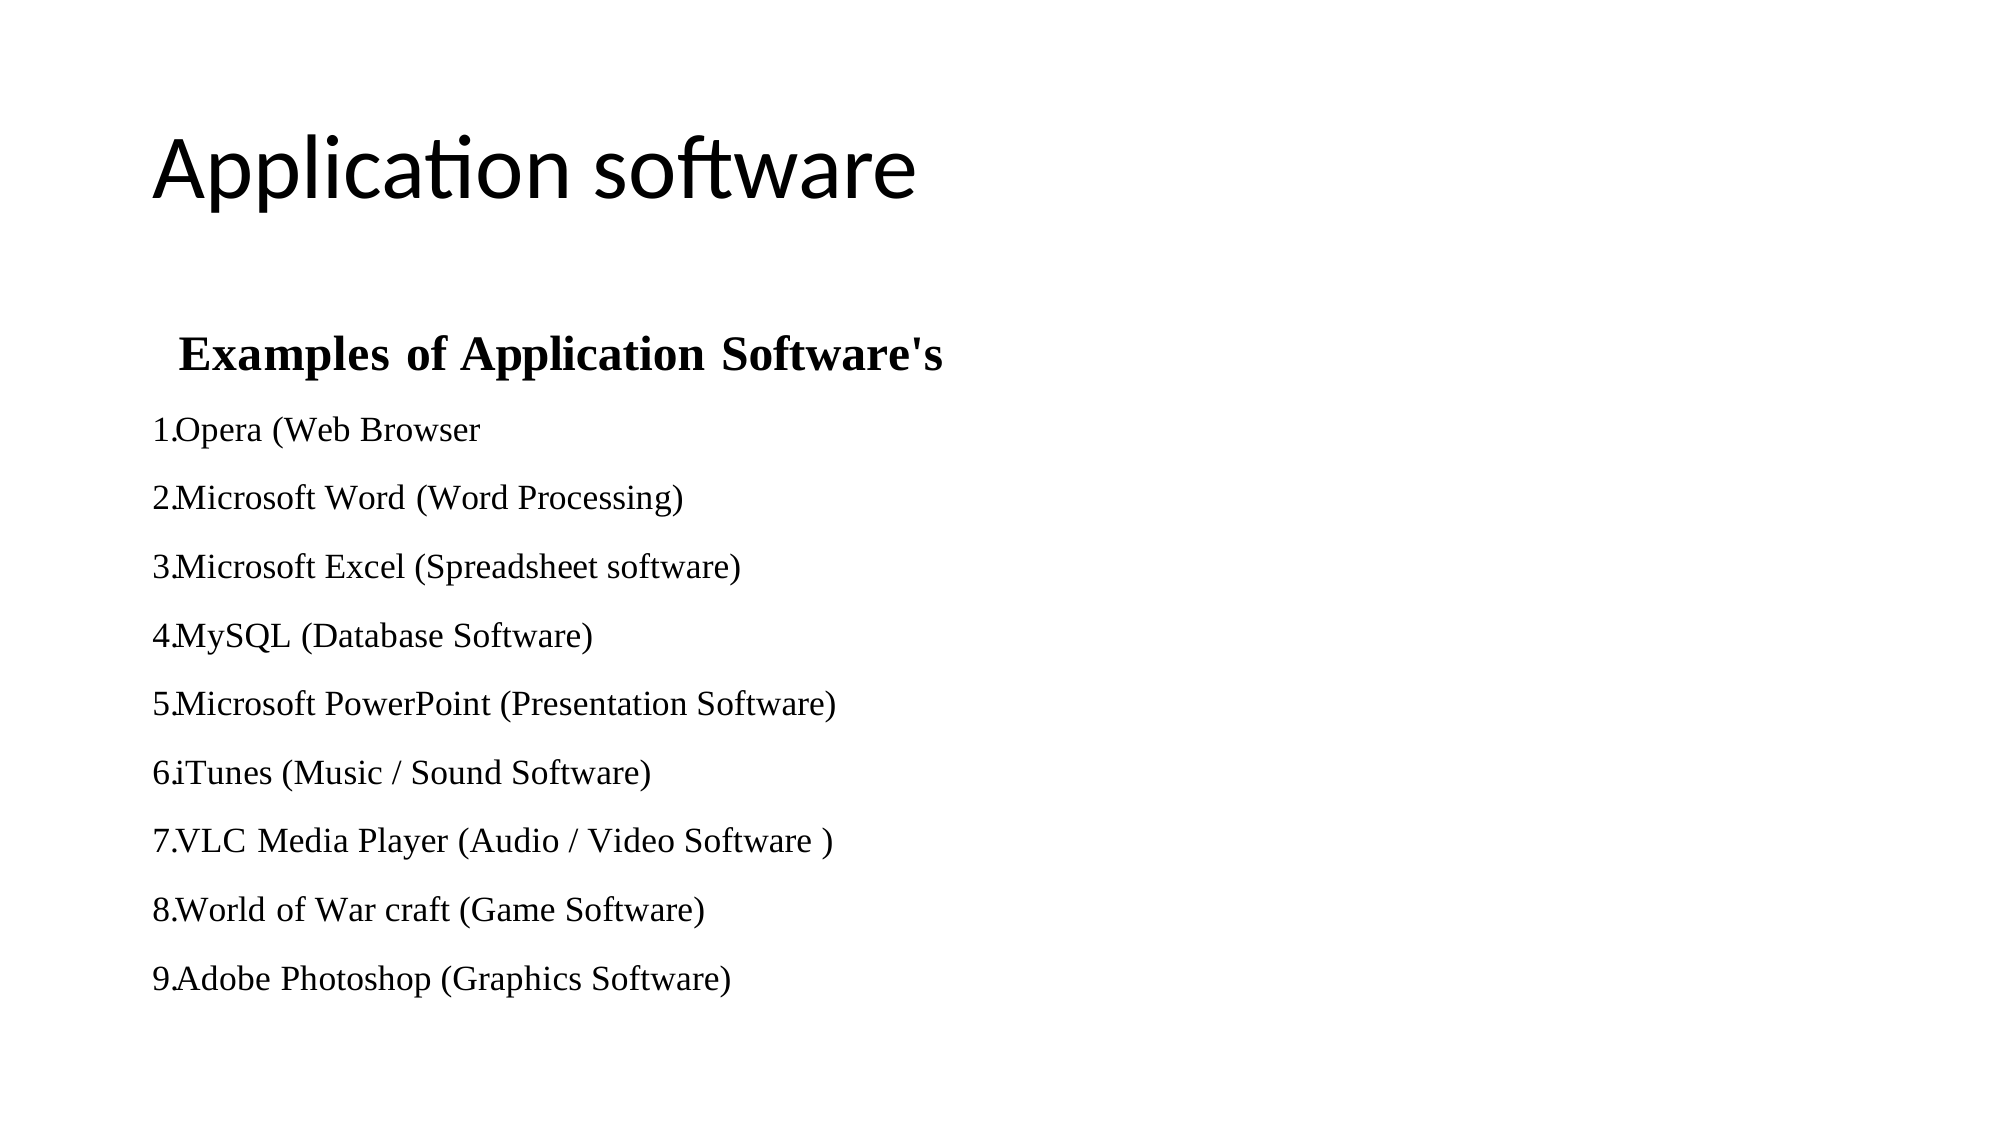

# Application software
Examples of Application Software's
Opera (Web Browser
Microsoft Word (Word Processing)
Microsoft Excel (Spreadsheet software)
MySQL (Database Software)
Microsoft PowerPoint (Presentation Software)
iTunes (Music / Sound Software)
VLC Media Player (Audio / Video Software )
World of War craft (Game Software)
Adobe Photoshop (Graphics Software)